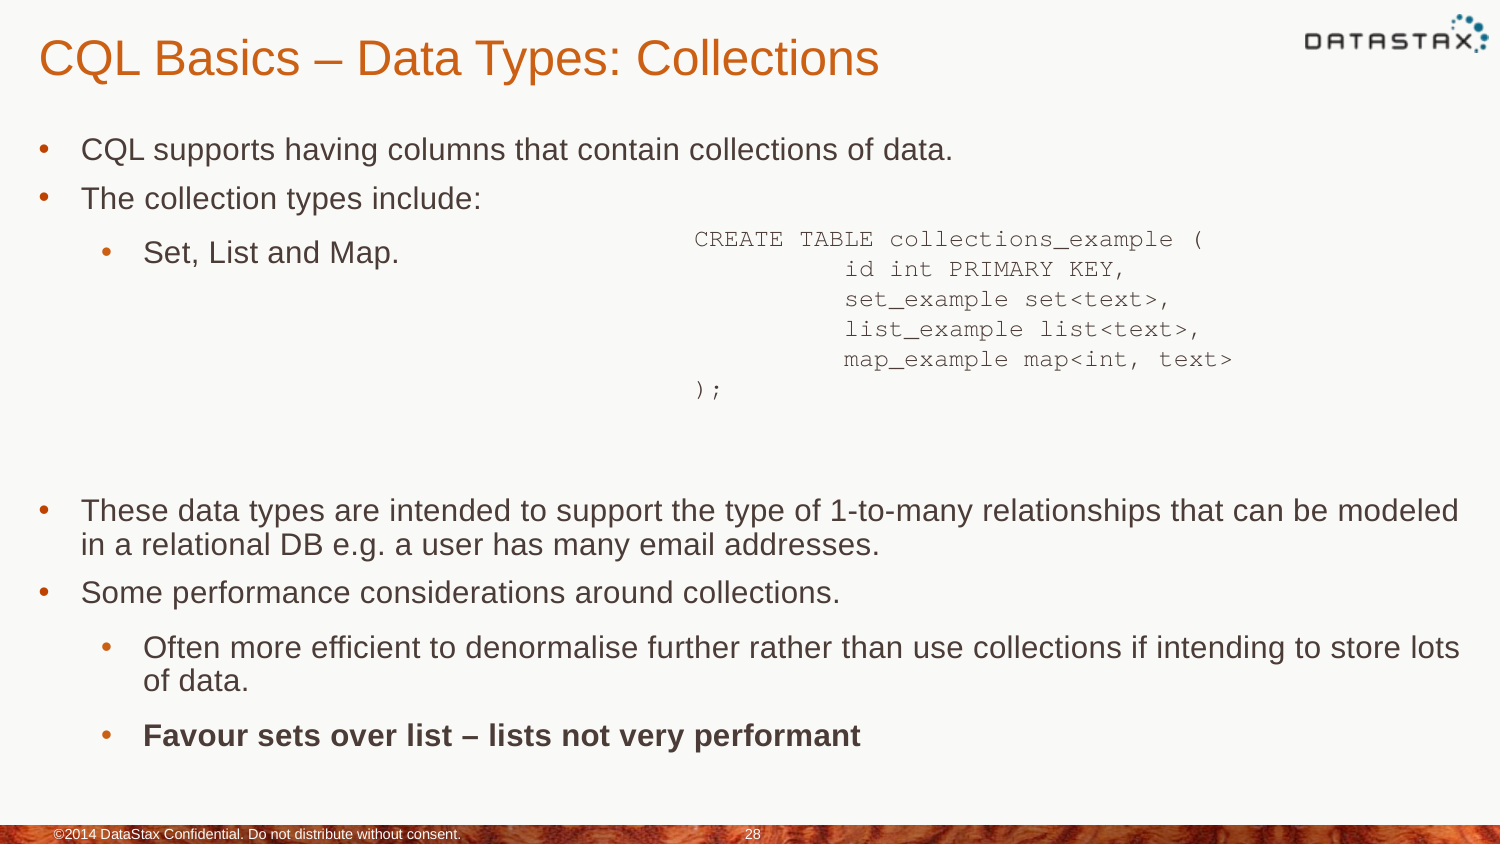

# CQL Basics – Data Types: Collections
CQL supports having columns that contain collections of data.
The collection types include:
Set, List and Map.

These data types are intended to support the type of 1-to-many relationships that can be modeled in a relational DB e.g. a user has many email addresses.
Some performance considerations around collections.
Often more efficient to denormalise further rather than use collections if intending to store lots of data.
Favour sets over list – lists not very performant
CREATE TABLE collections_example (
	id int PRIMARY KEY,
	set_example set<text>,
	list_example list<text>,
	map_example map<int, text>
);

©2014 DataStax Confidential. Do not distribute without consent.
28